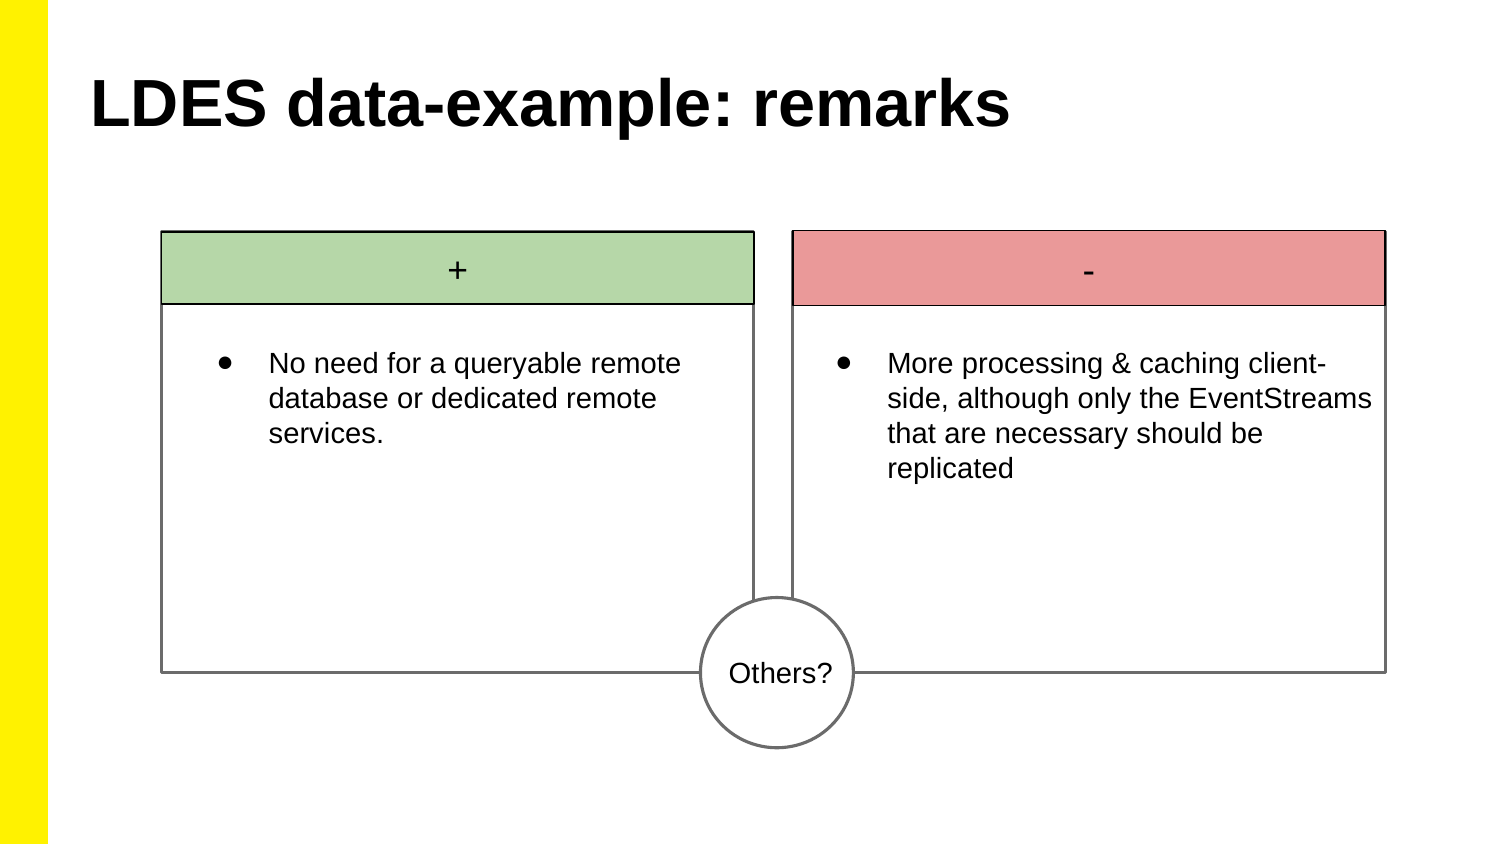

# LDES data-example: remarks
-
+

No need for a queryable remote database or dedicated remote services.

More processing & caching client-side, although only the EventStreams that are necessary should be replicated

Others?